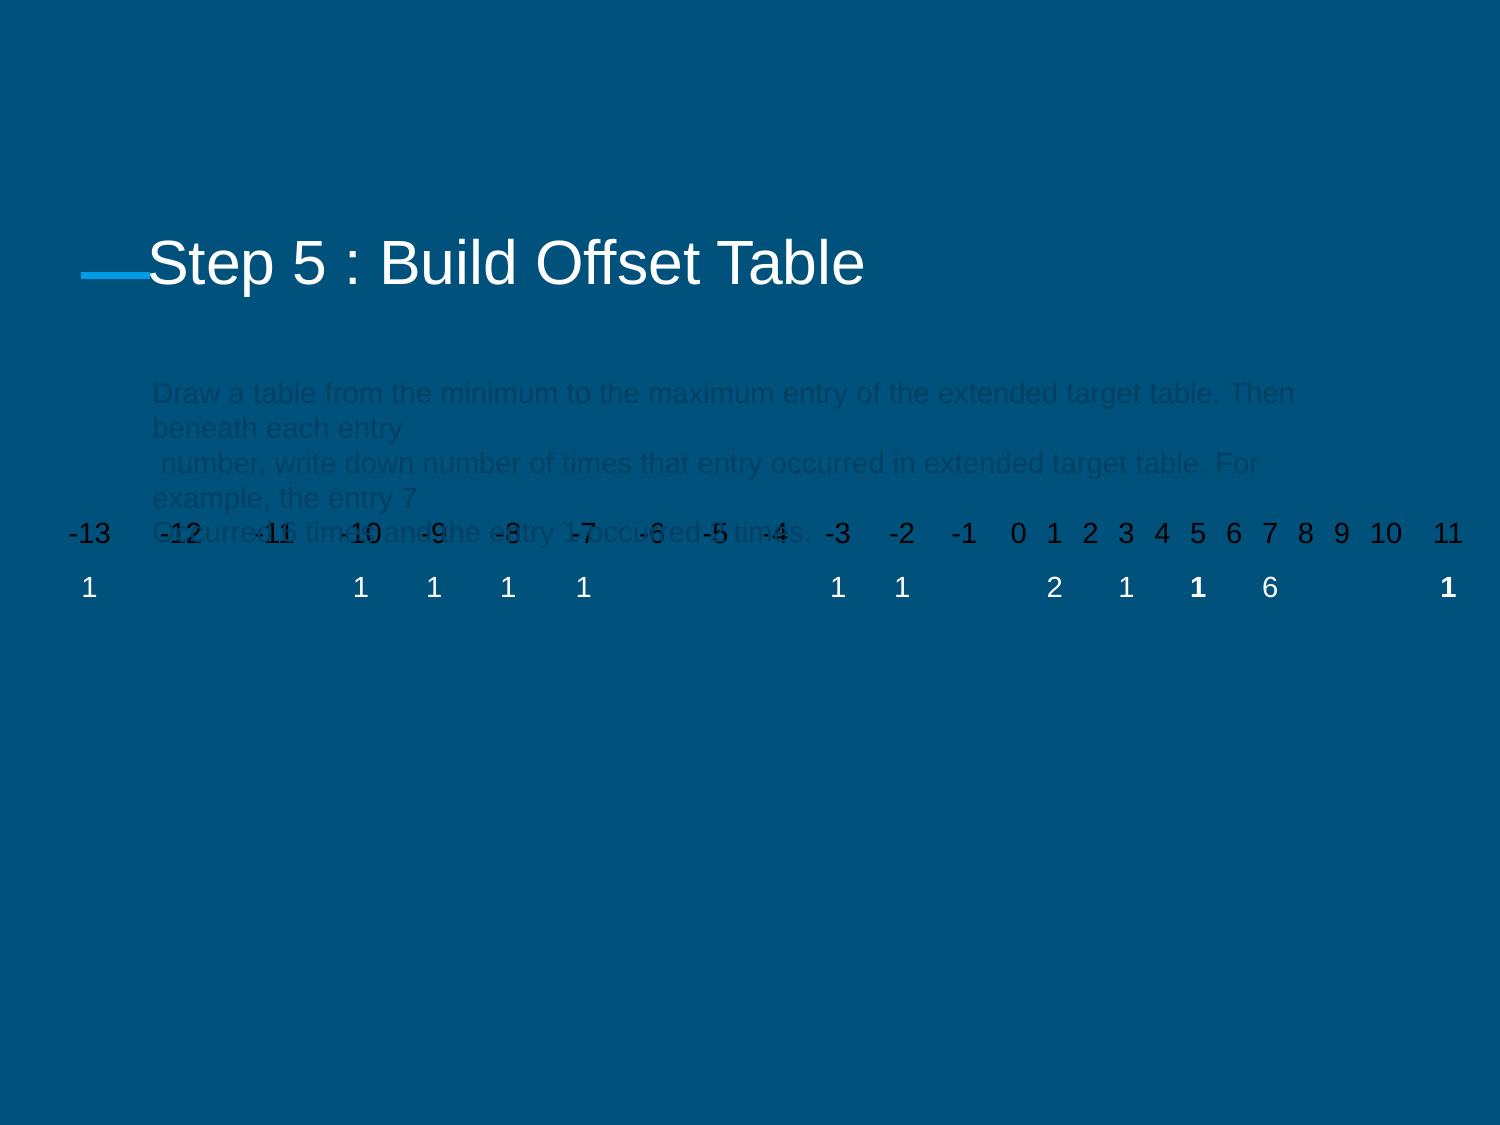

# Step 5 : Build Offset Table
Draw a table from the minimum to the maximum entry of the extended target table. Then beneath each entry
 number, write down number of times that entry occurred in extended target table. For example, the entry 7
Occurred 6 times and the entry 1 occurred 2 times.
| -13 | -12 | -11 | -10 | -9 | -8 | -7 | -6 | -5 | -4 | -3 | -2 | -1 | 0 | 1 | 2 | 3 | 4 | 5 | 6 | 7 | 8 | 9 | 10 | 11 |
| --- | --- | --- | --- | --- | --- | --- | --- | --- | --- | --- | --- | --- | --- | --- | --- | --- | --- | --- | --- | --- | --- | --- | --- | --- |
| 1 |  |  | 1 | 1 | 1 | 1 |  |  |  | 1 | 1 |  |  | 2 |  | 1 |  | 1 |  | 6 |  |  |  | 1 |